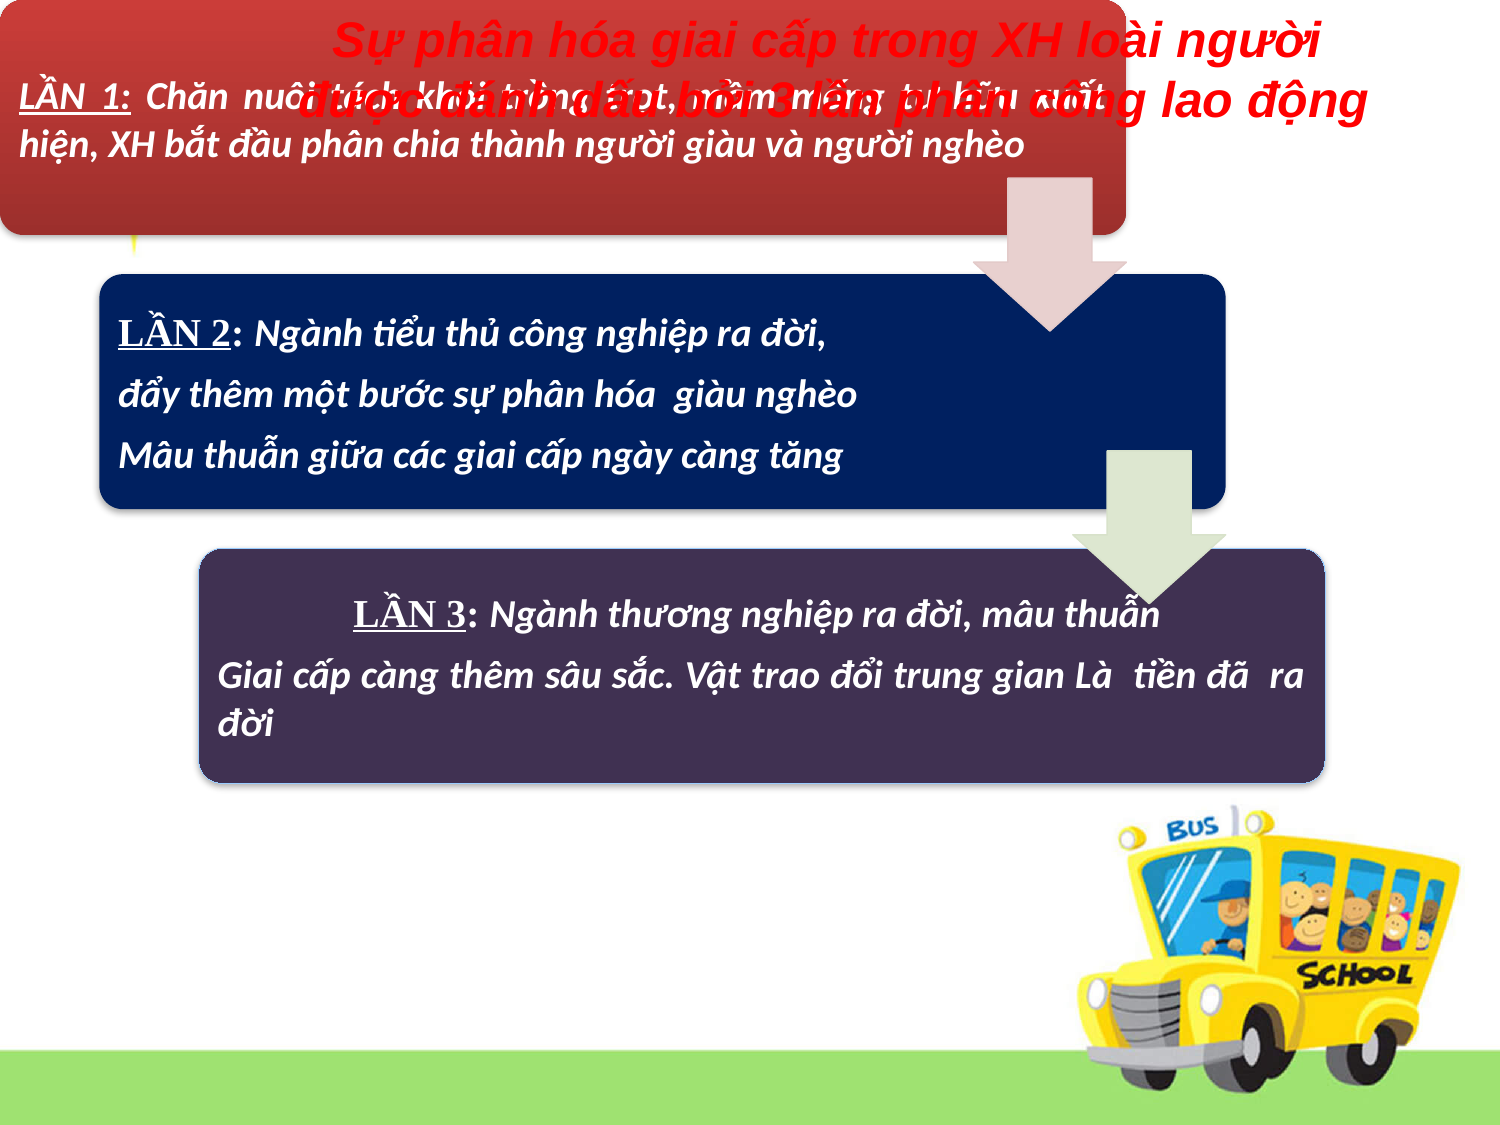

Sự phân hóa giai cấp trong XH loài người
được đánh dấu bởi 3 lần phân công lao động
LẦN 1: Chăn nuôi tách khỏi trồng trọt, mầm mống tư hữu xuất hiện, XH bắt đầu phân chia thành người giàu và người nghèo
LẦN 2: Ngành tiểu thủ công nghiệp ra đời,
đẩy thêm một bước sự phân hóa  giàu nghèo
Mâu thuẫn giữa các giai cấp ngày càng tăng
LẦN 3: Ngành thương nghiệp ra đời, mâu thuẫn
Giai cấp càng thêm sâu sắc. Vật trao đổi trung gian Là  tiền đã  ra đời